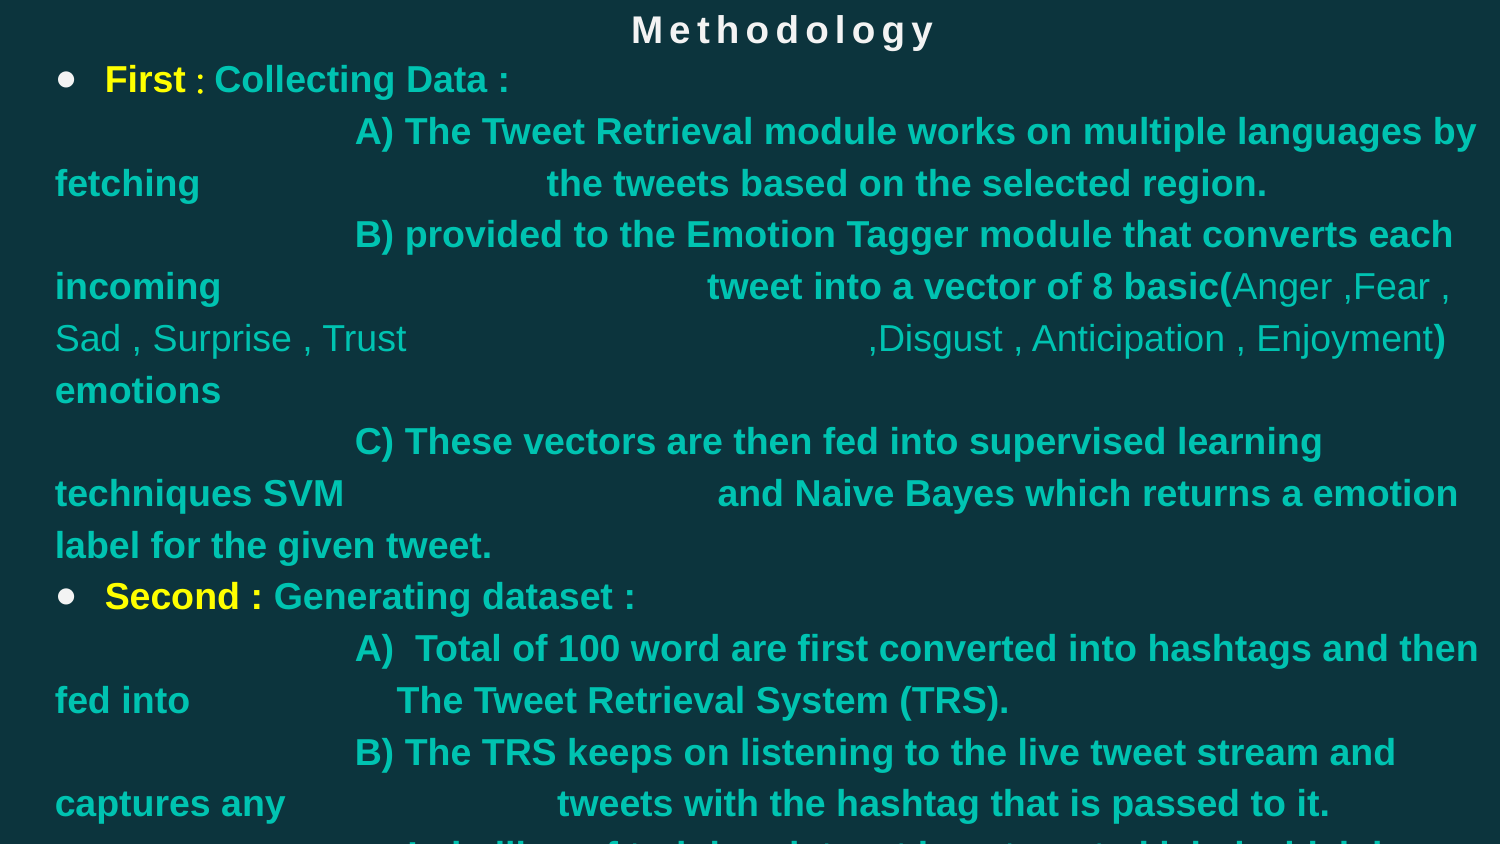

# Methodology
First : Collecting Data :
		A) The Tweet Retrieval module works on multiple languages by fetching 		    the tweets based on the selected region.
		B) provided to the Emotion Tagger module that converts each incoming             		     tweet into a vector of 8 basic(Anger ,Fear , Sad , Surprise , Trust 			      ,Disgust , Anticipation , Enjoyment) emotions
		C) These vectors are then fed into supervised learning techniques SVM 		      and Naive Bayes which returns a emotion label for the given tweet.
Second : Generating dataset :
		A)  Total of 100 word are first converted into hashtags and then fed into 		    The Tweet Retrieval System (TRS).
		B) The TRS keeps on listening to the live tweet stream and captures any 		     tweets with the hashtag that is passed to it.
		     Labelling of training dataset is automated label which is one of the 		     basic emotion family to which the hashtag word belongs